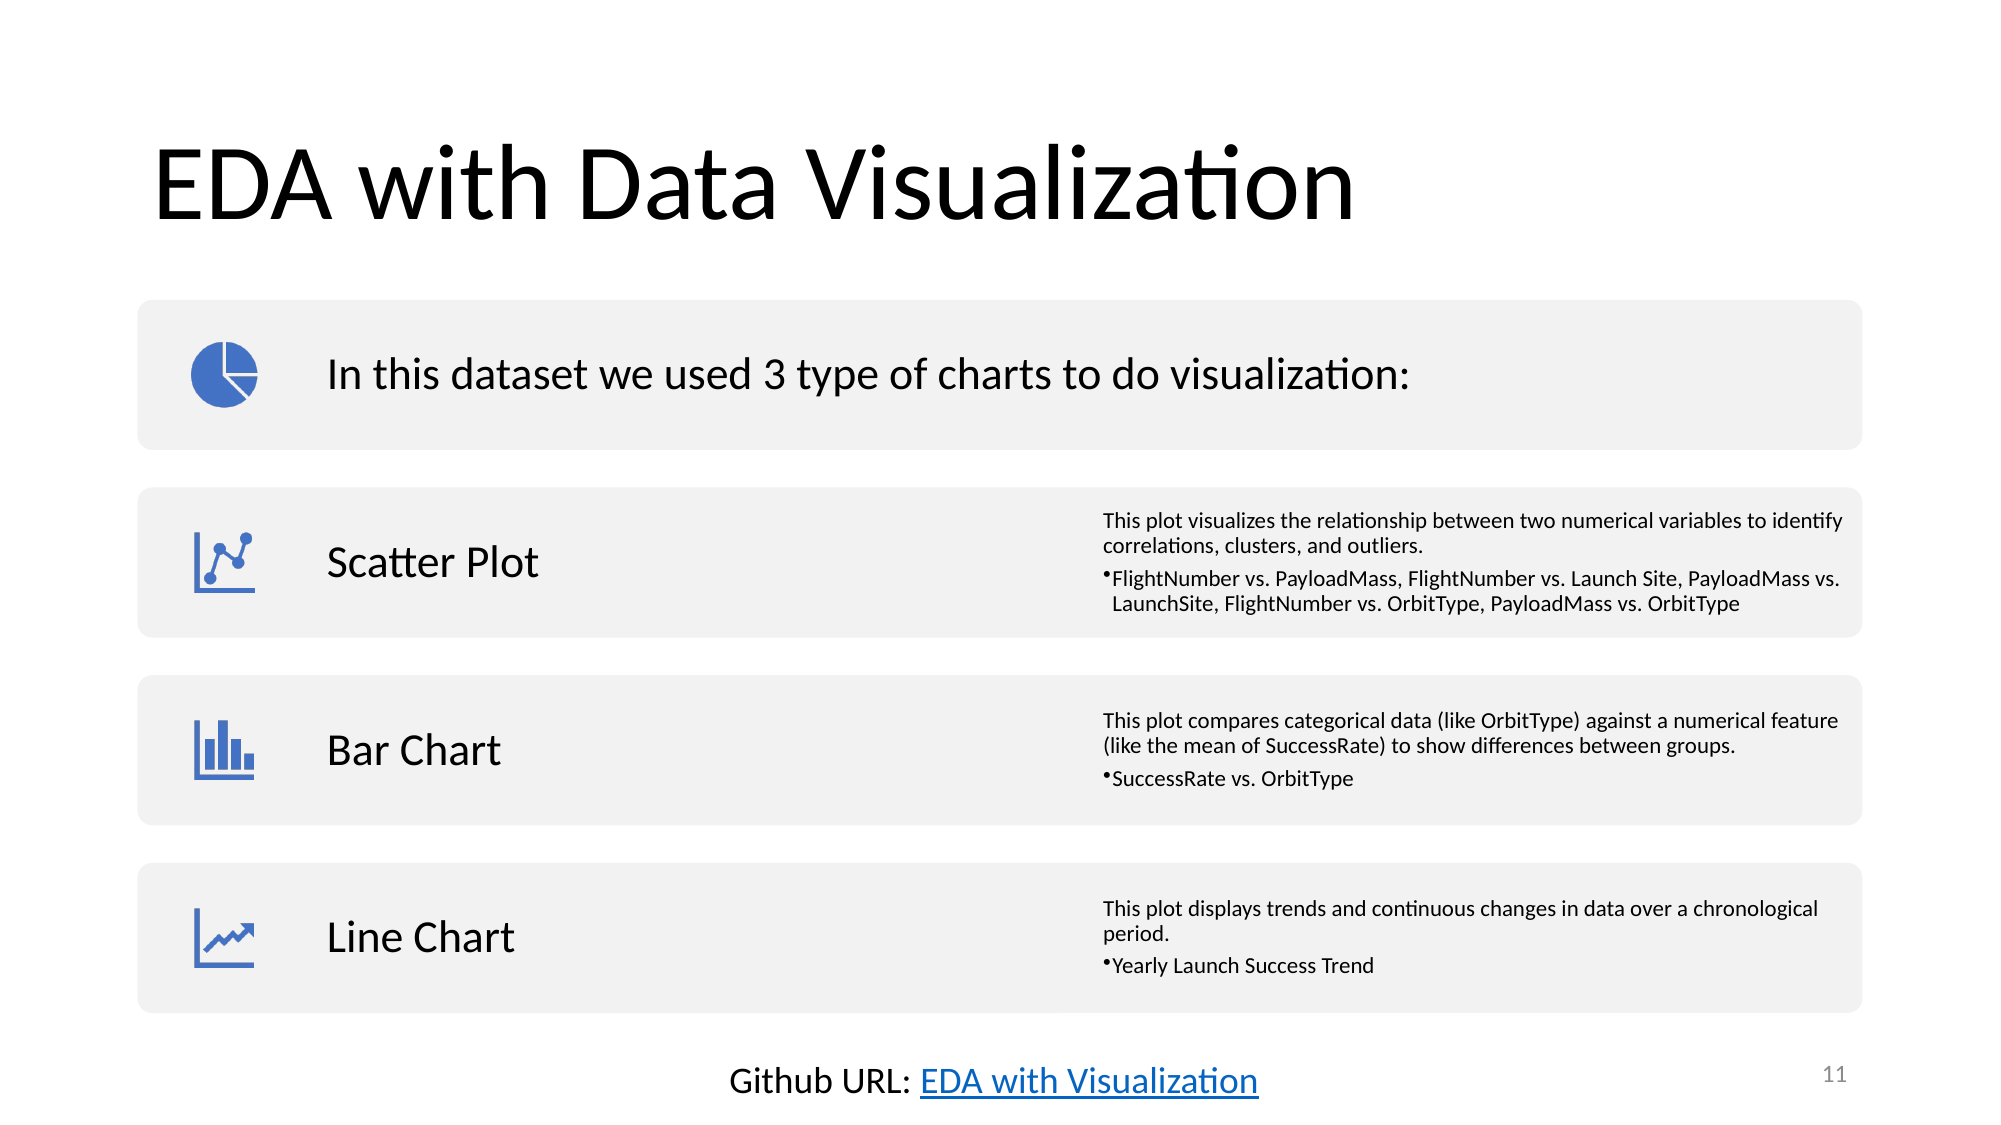

EDA with Data Visualization
In this dataset we used 3 type of charts to do visualization:
Scatter Plot
This plot visualizes the relationship between two numerical variables to identify correlations, clusters, and outliers.
FlightNumber vs. PayloadMass, FlightNumber vs. Launch Site, PayloadMass vs. LaunchSite, FlightNumber vs. OrbitType, PayloadMass vs. OrbitType
Bar Chart
This plot compares categorical data (like OrbitType) against a numerical feature (like the mean of SuccessRate) to show differences between groups.
SuccessRate vs. OrbitType
Line Chart
This plot displays trends and continuous changes in data over a chronological period.
Yearly Launch Success Trend
11
Github URL: EDA with Visualization